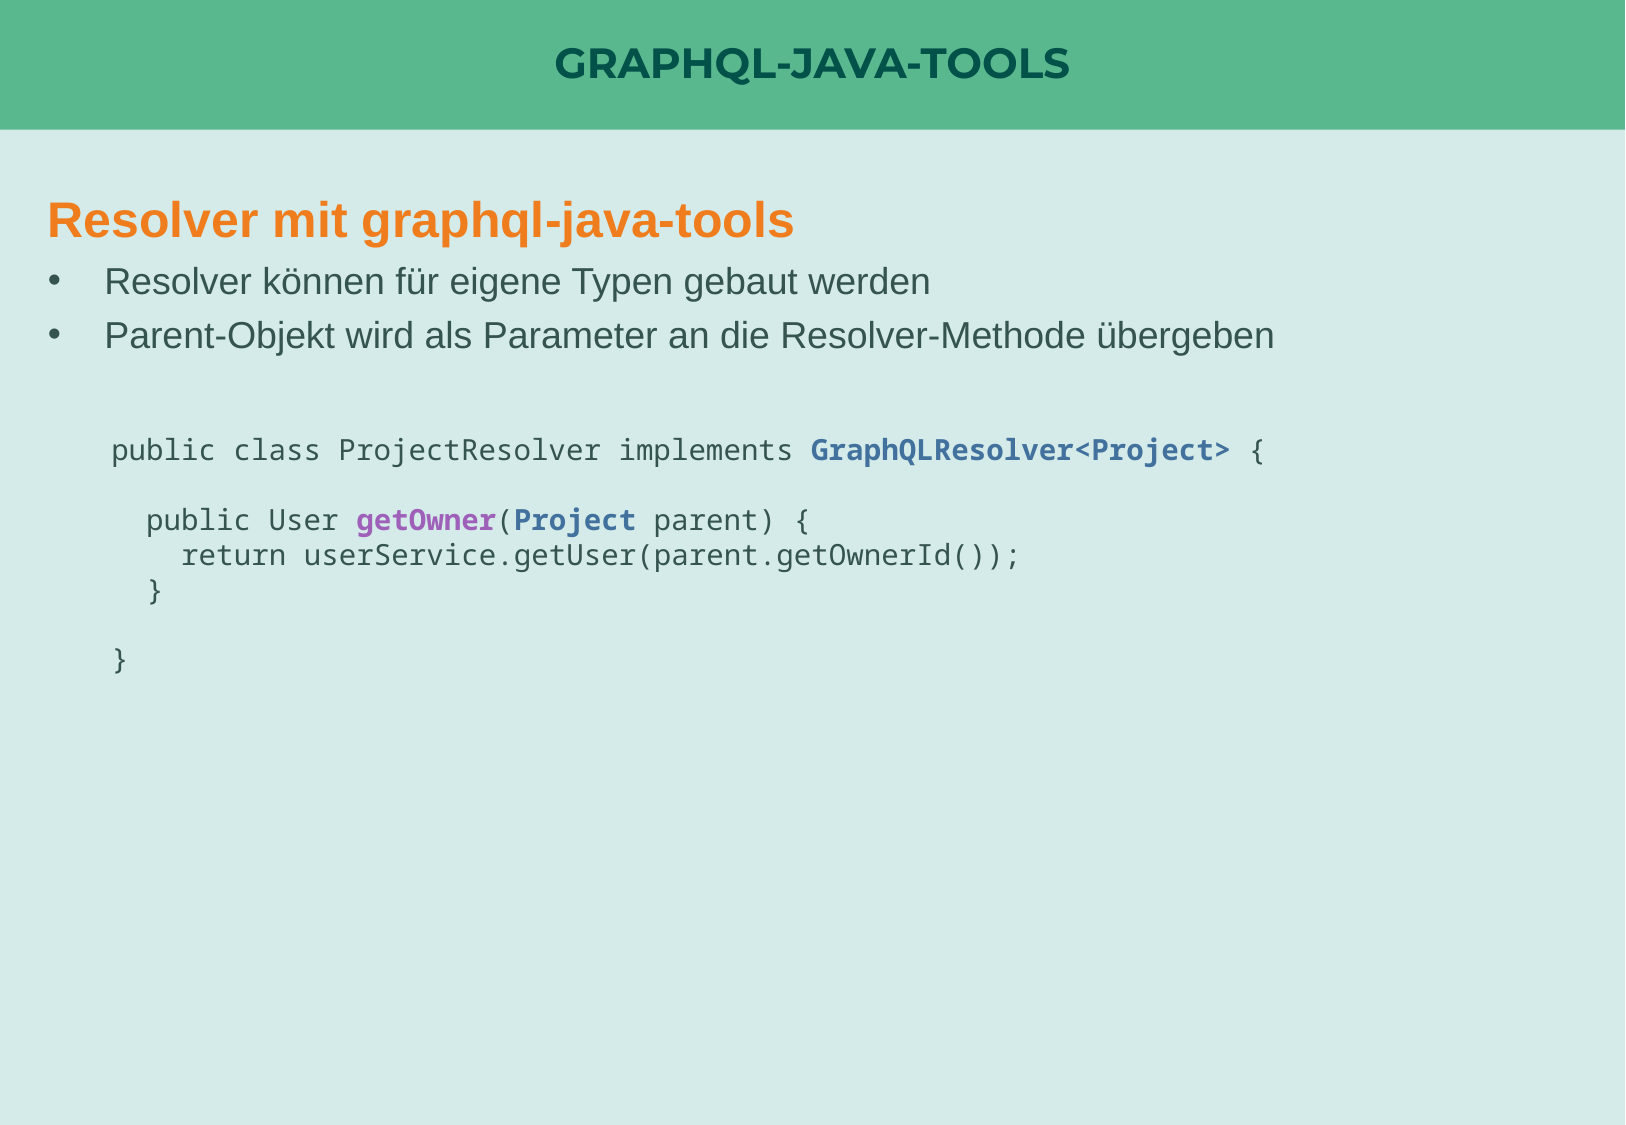

# graphql-java-tools
Resolver mit graphql-java-tools
Resolver können für eigene Typen gebaut werden
Parent-Objekt wird als Parameter an die Resolver-Methode übergeben

public class ProjectResolver implements GraphQLResolver<Project> {
  public User getOwner(Project parent) {
    return userService.getUser(parent.getOwnerId());
  }
}